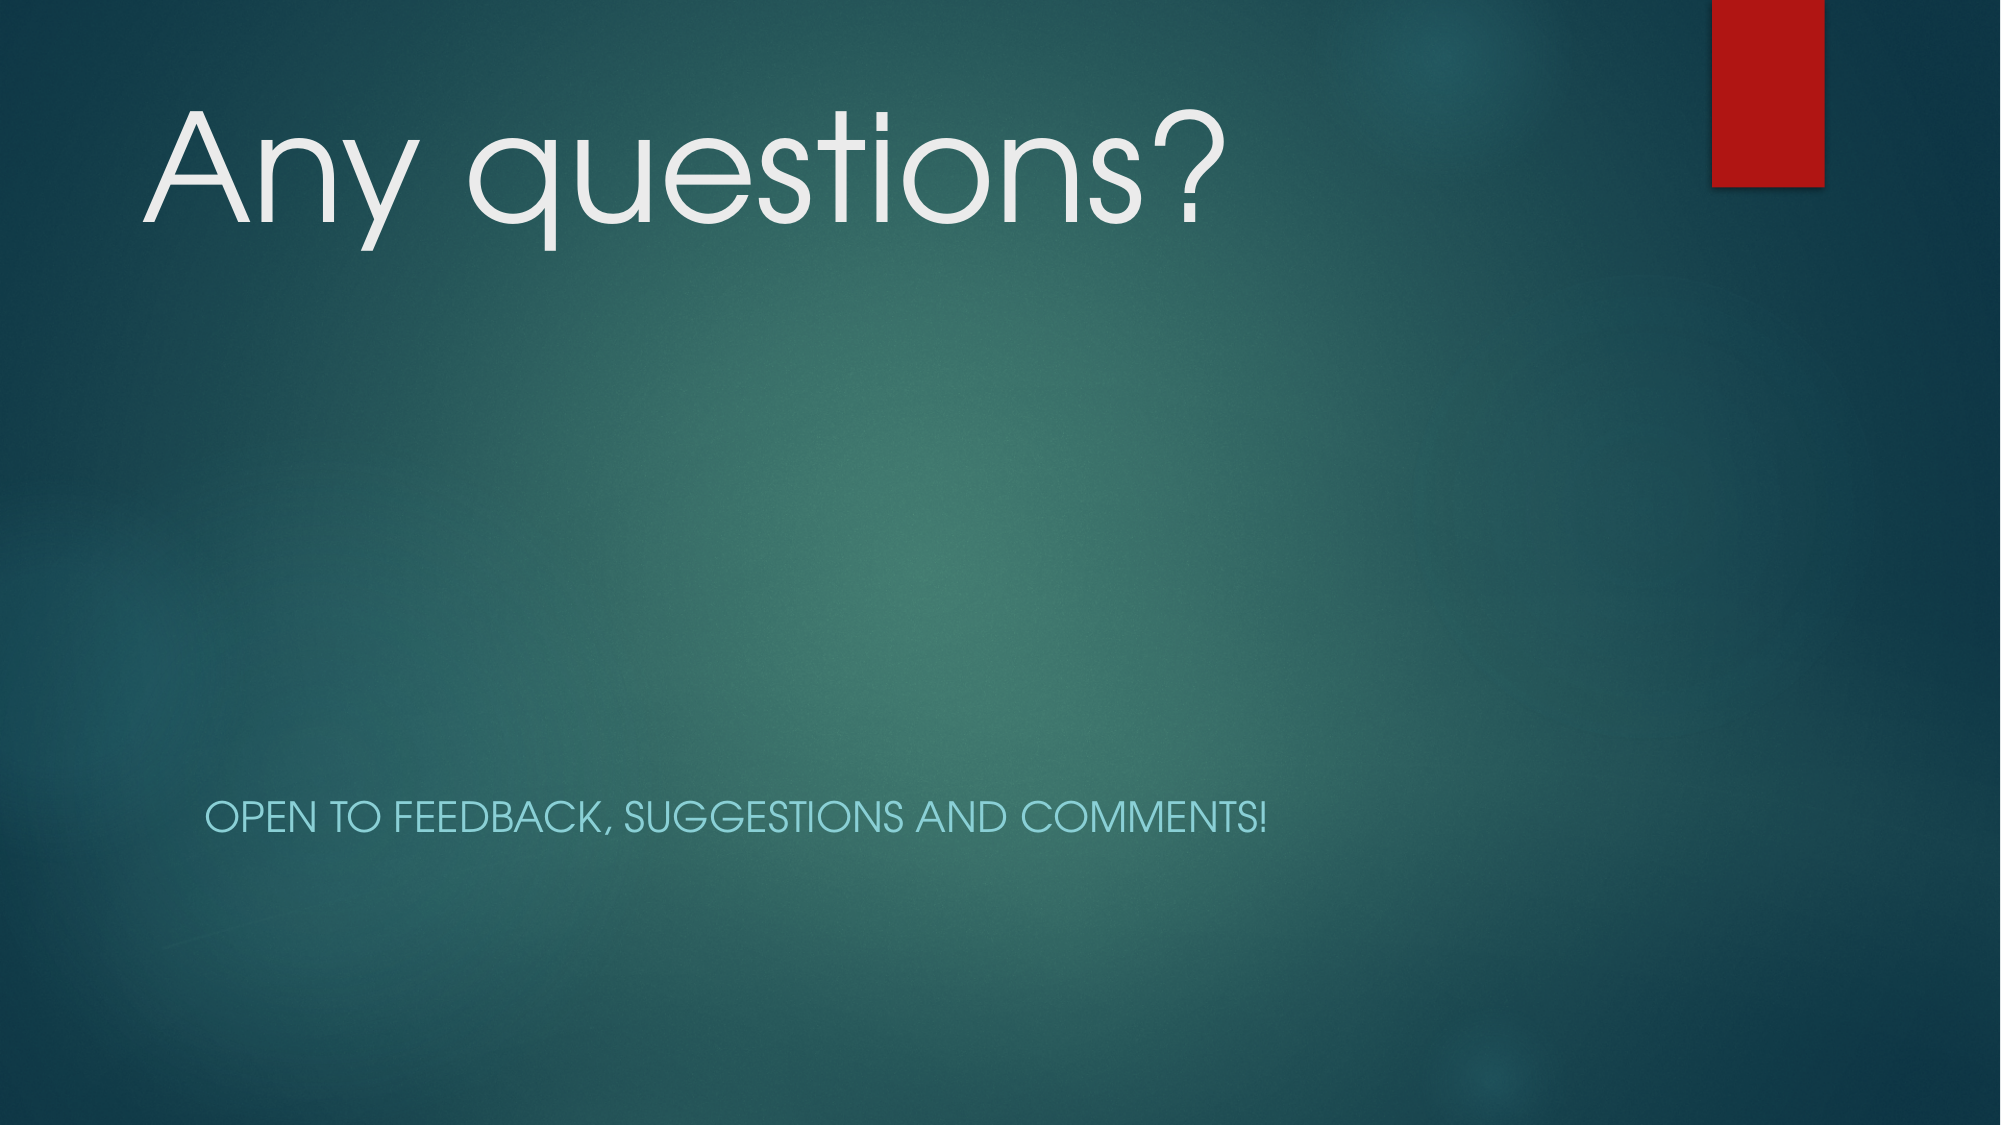

# Any questions?
Open to feedback, suggestions and comments!